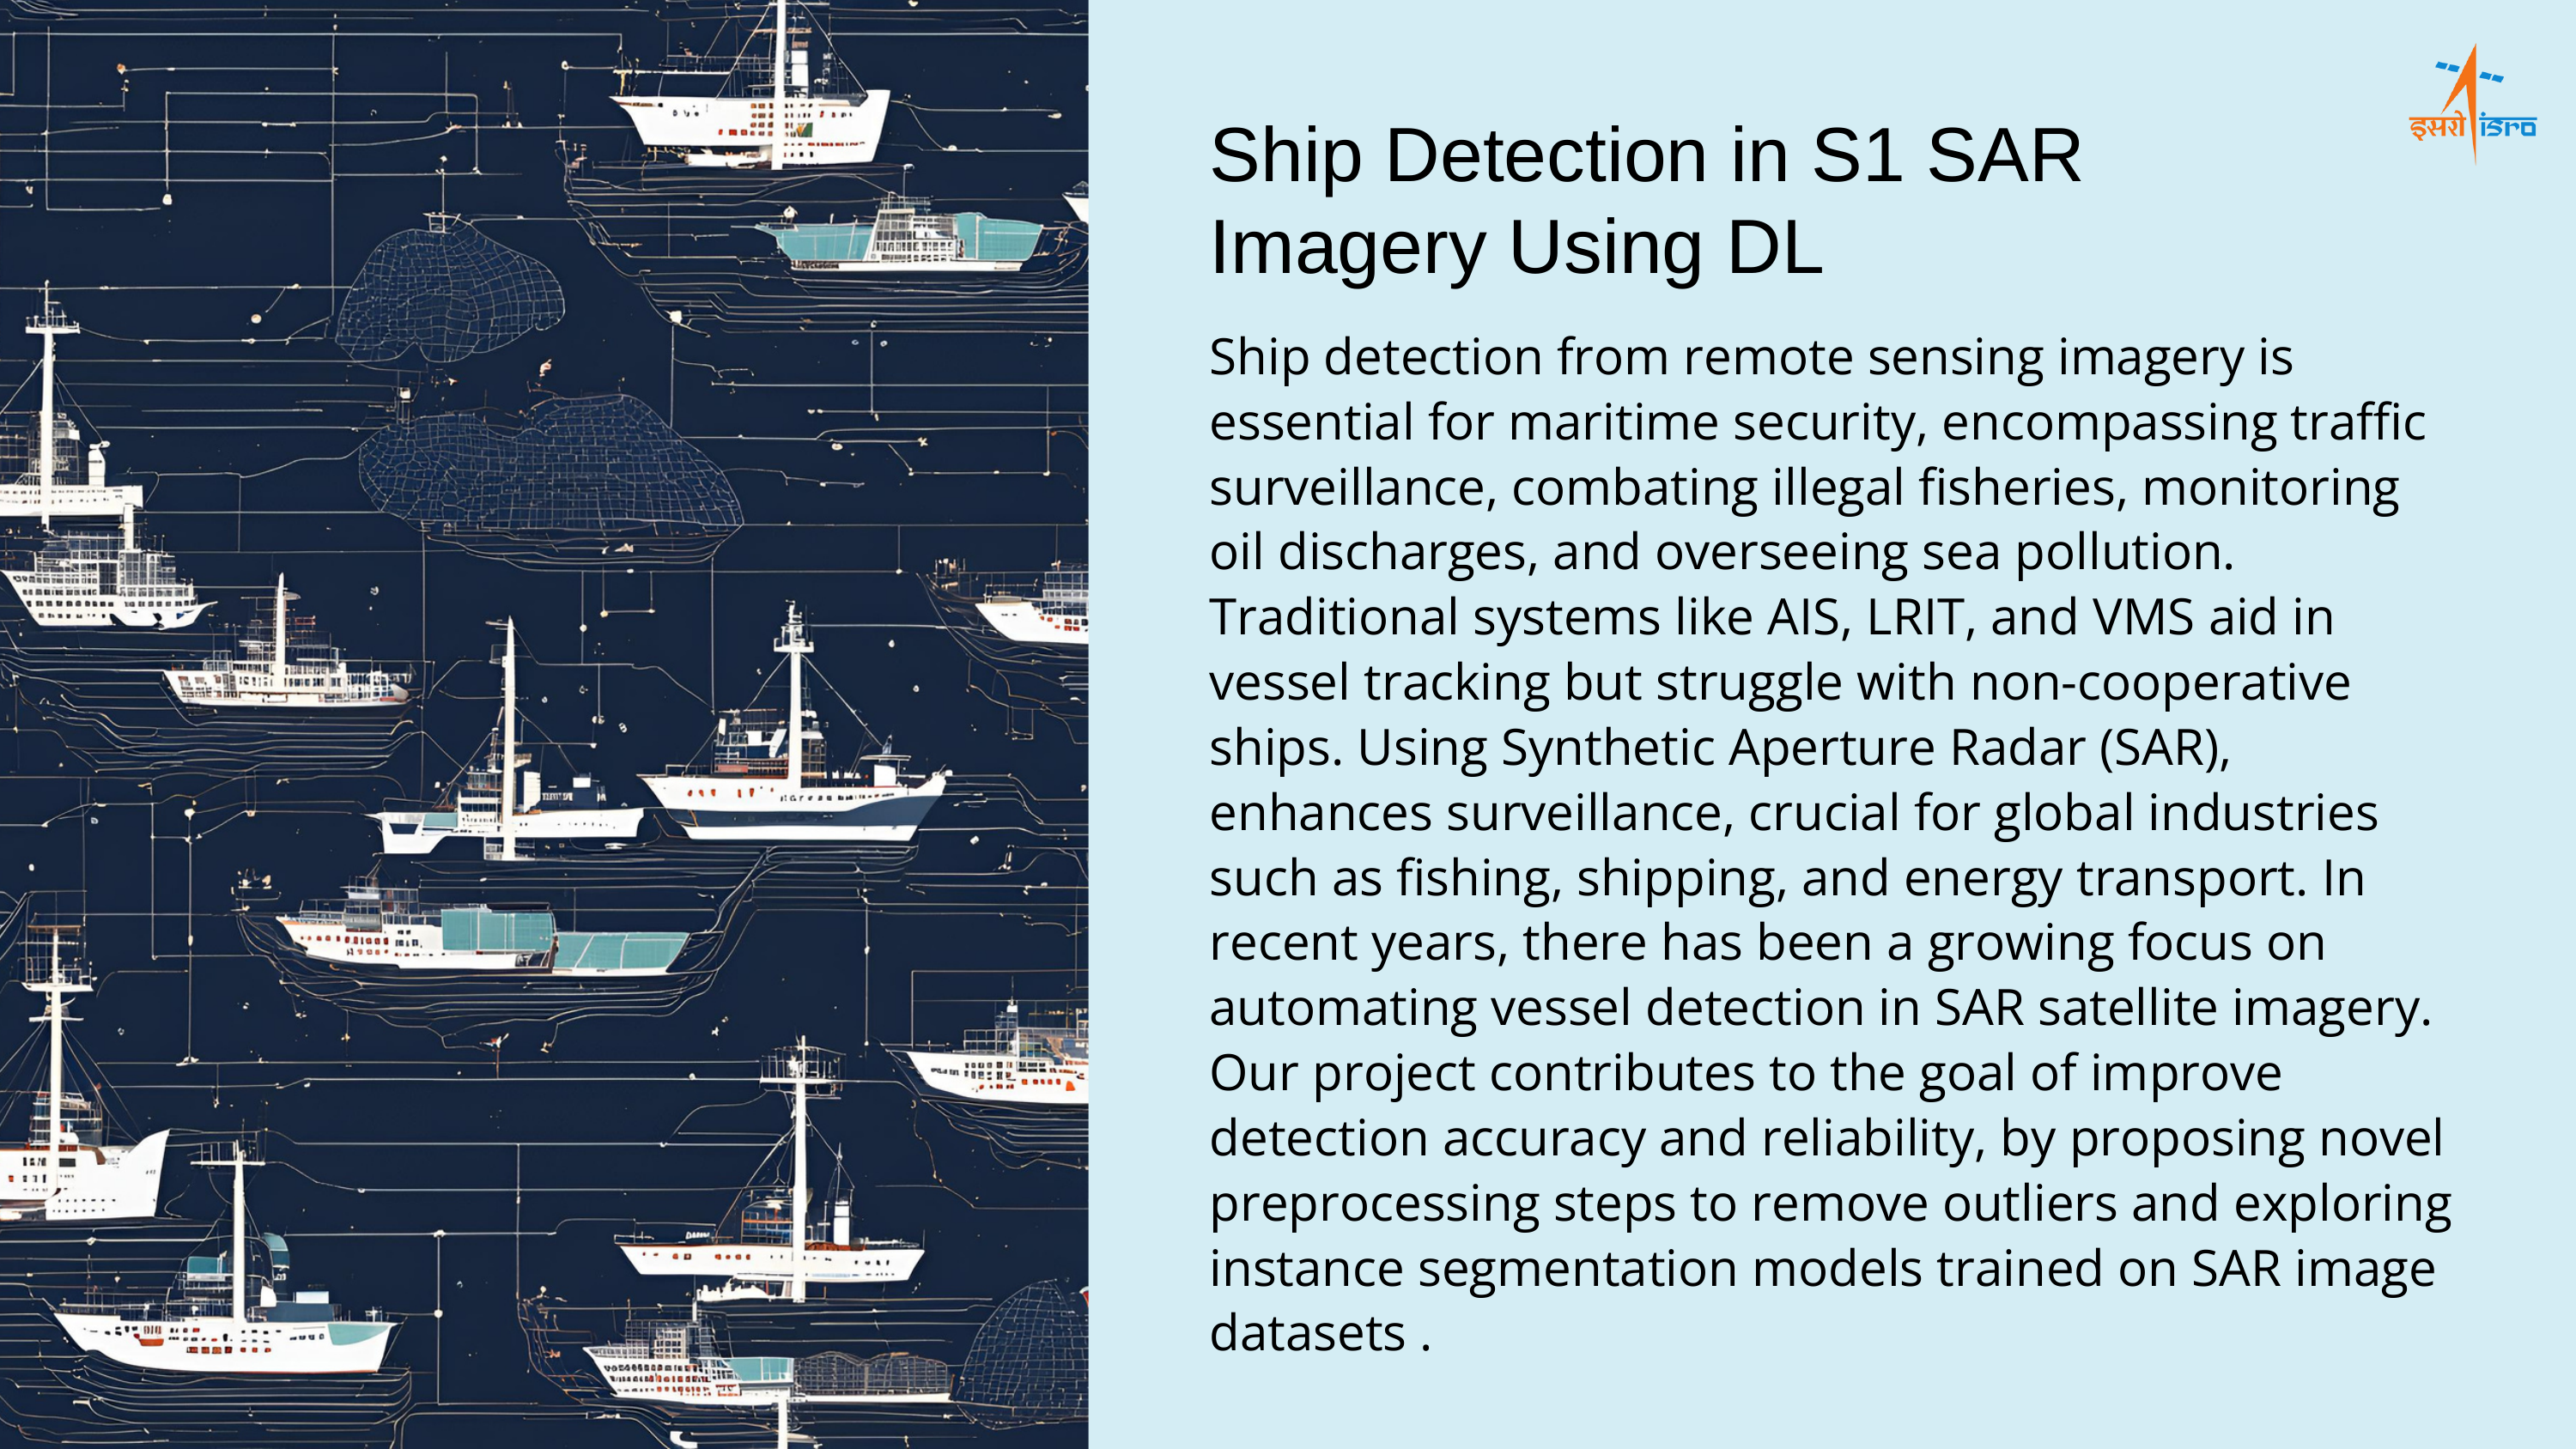

Ship Detection in S1 SAR Imagery Using DL

Ship detection from remote sensing imagery is essential for maritime security, encompassing traffic surveillance, combating illegal fisheries, monitoring oil discharges, and overseeing sea pollution. Traditional systems like AIS, LRIT, and VMS aid in vessel tracking but struggle with non-cooperative ships. Using Synthetic Aperture Radar (SAR), enhances surveillance, crucial for global industries such as fishing, shipping, and energy transport. In recent years, there has been a growing focus on automating vessel detection in SAR satellite imagery. Our project contributes to the goal of improve detection accuracy and reliability, by proposing novel preprocessing steps to remove outliers and exploring instance segmentation models trained on SAR image datasets .